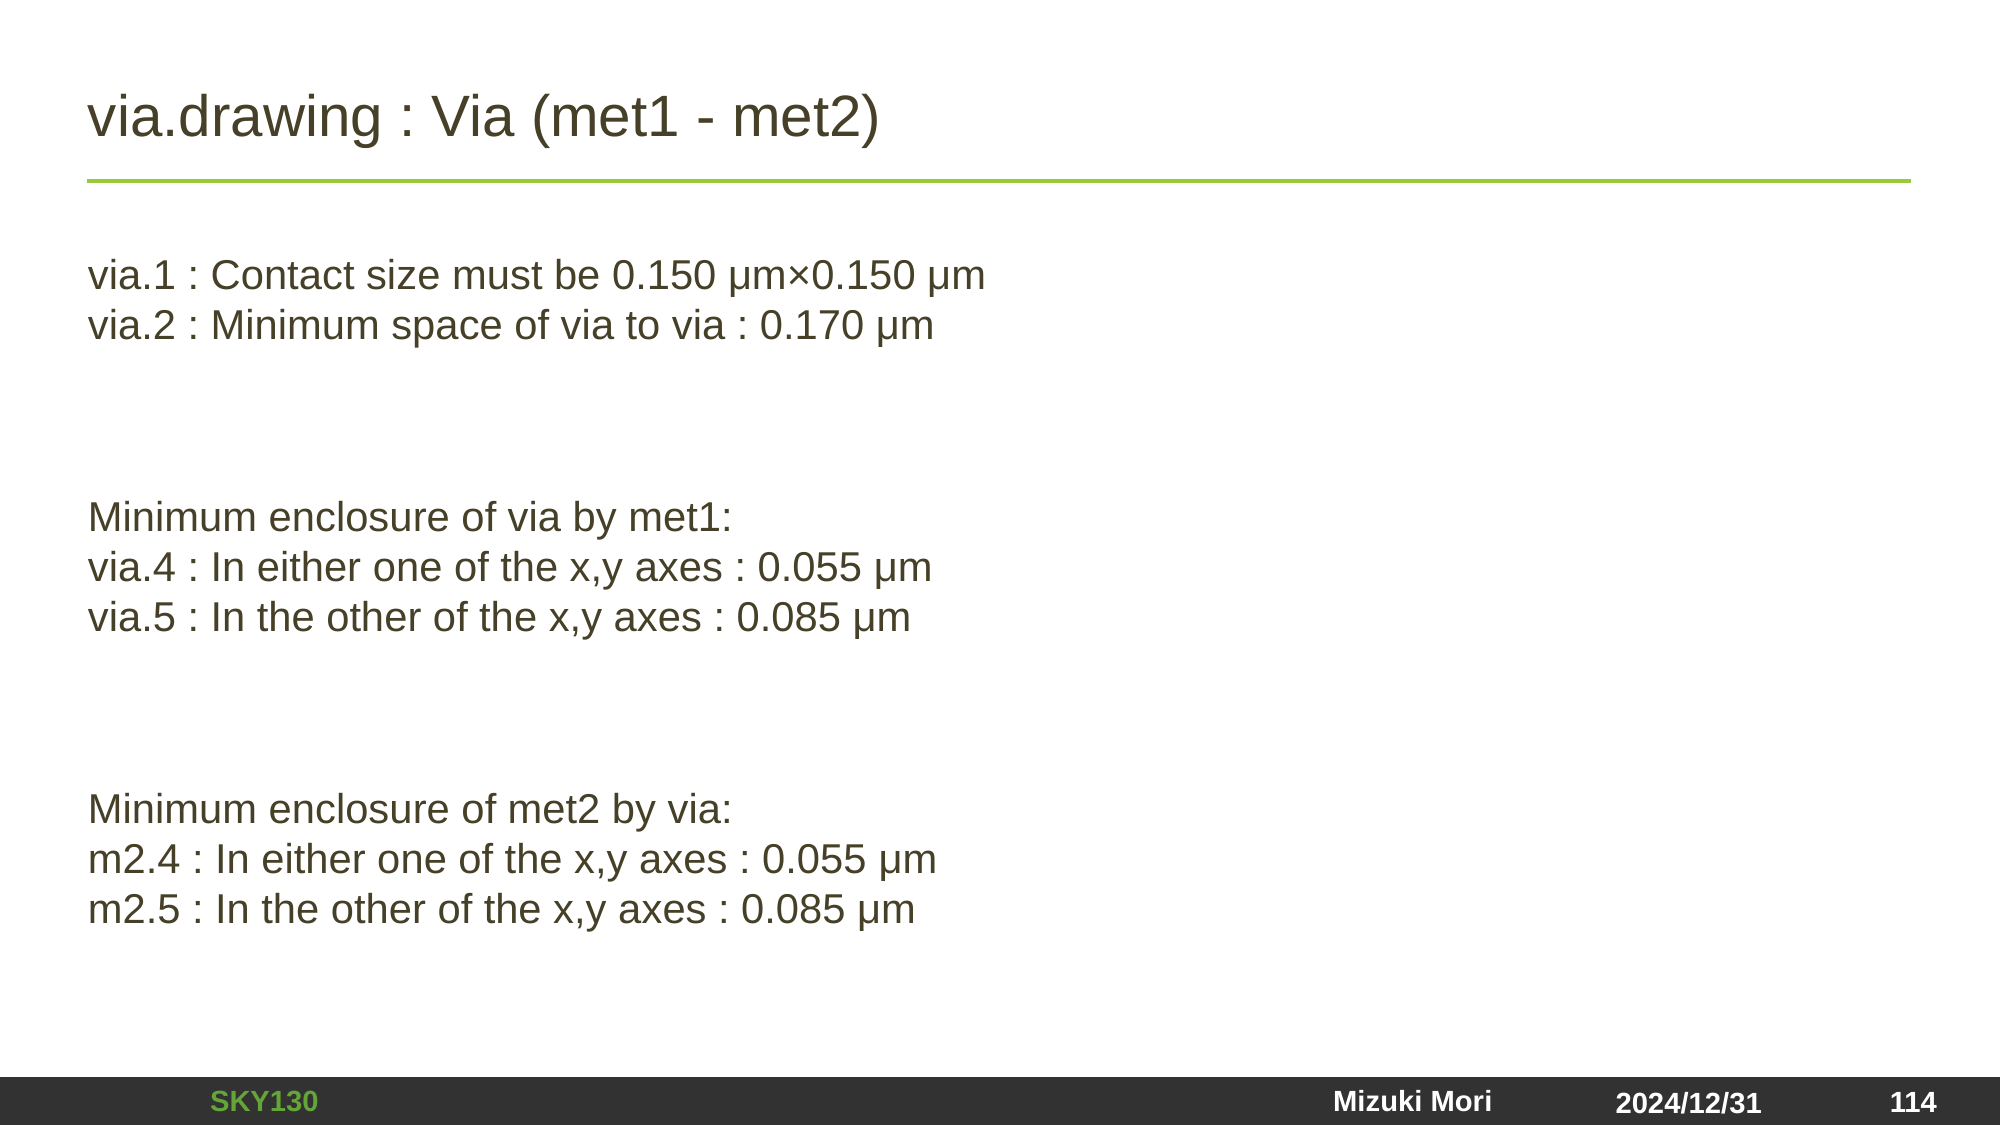

# via.drawing : Via (met1 - met2)
via.1 : Contact size must be 0.150 μm×0.150 μm
via.2 : Minimum space of via to via : 0.170 μm

Minimum enclosure of via by met1:
via.4 : In either one of the x,y axes : 0.055 μm
via.5 : In the other of the x,y axes : 0.085 μm

Minimum enclosure of met2 by via:
m2.4 : In either one of the x,y axes : 0.055 μm
m2.5 : In the other of the x,y axes : 0.085 μm

114
2024/12/31